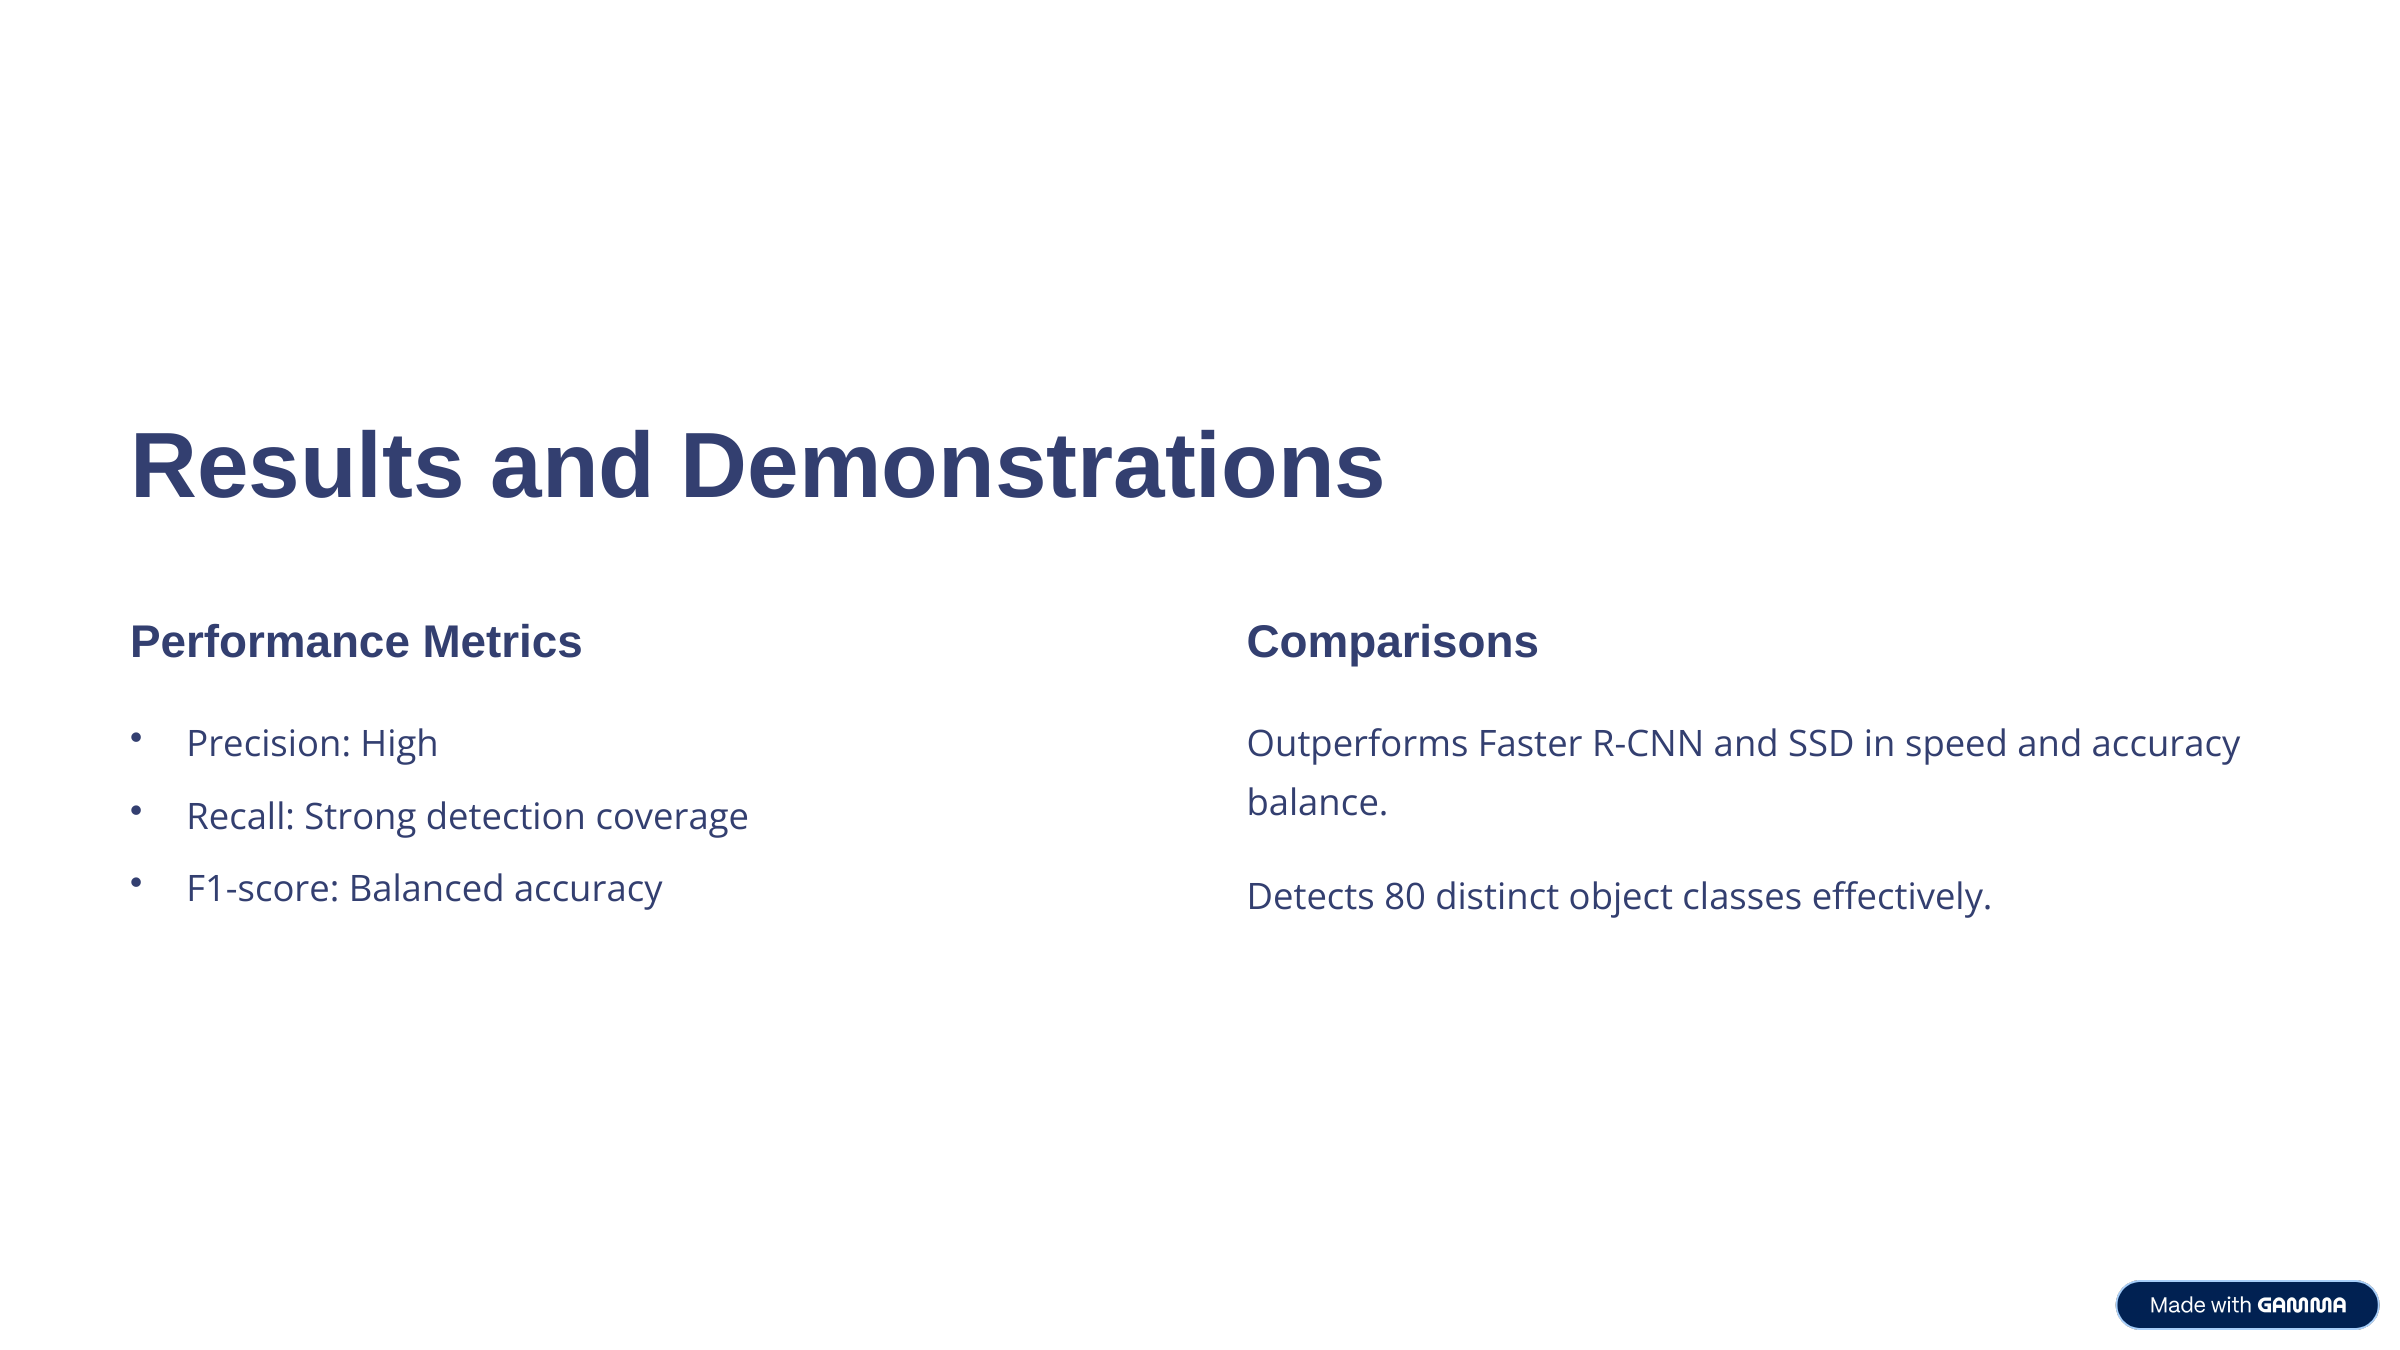

Results and Demonstrations
Performance Metrics
Comparisons
Precision: High
Outperforms Faster R-CNN and SSD in speed and accuracy balance.
Recall: Strong detection coverage
F1-score: Balanced accuracy
Detects 80 distinct object classes effectively.